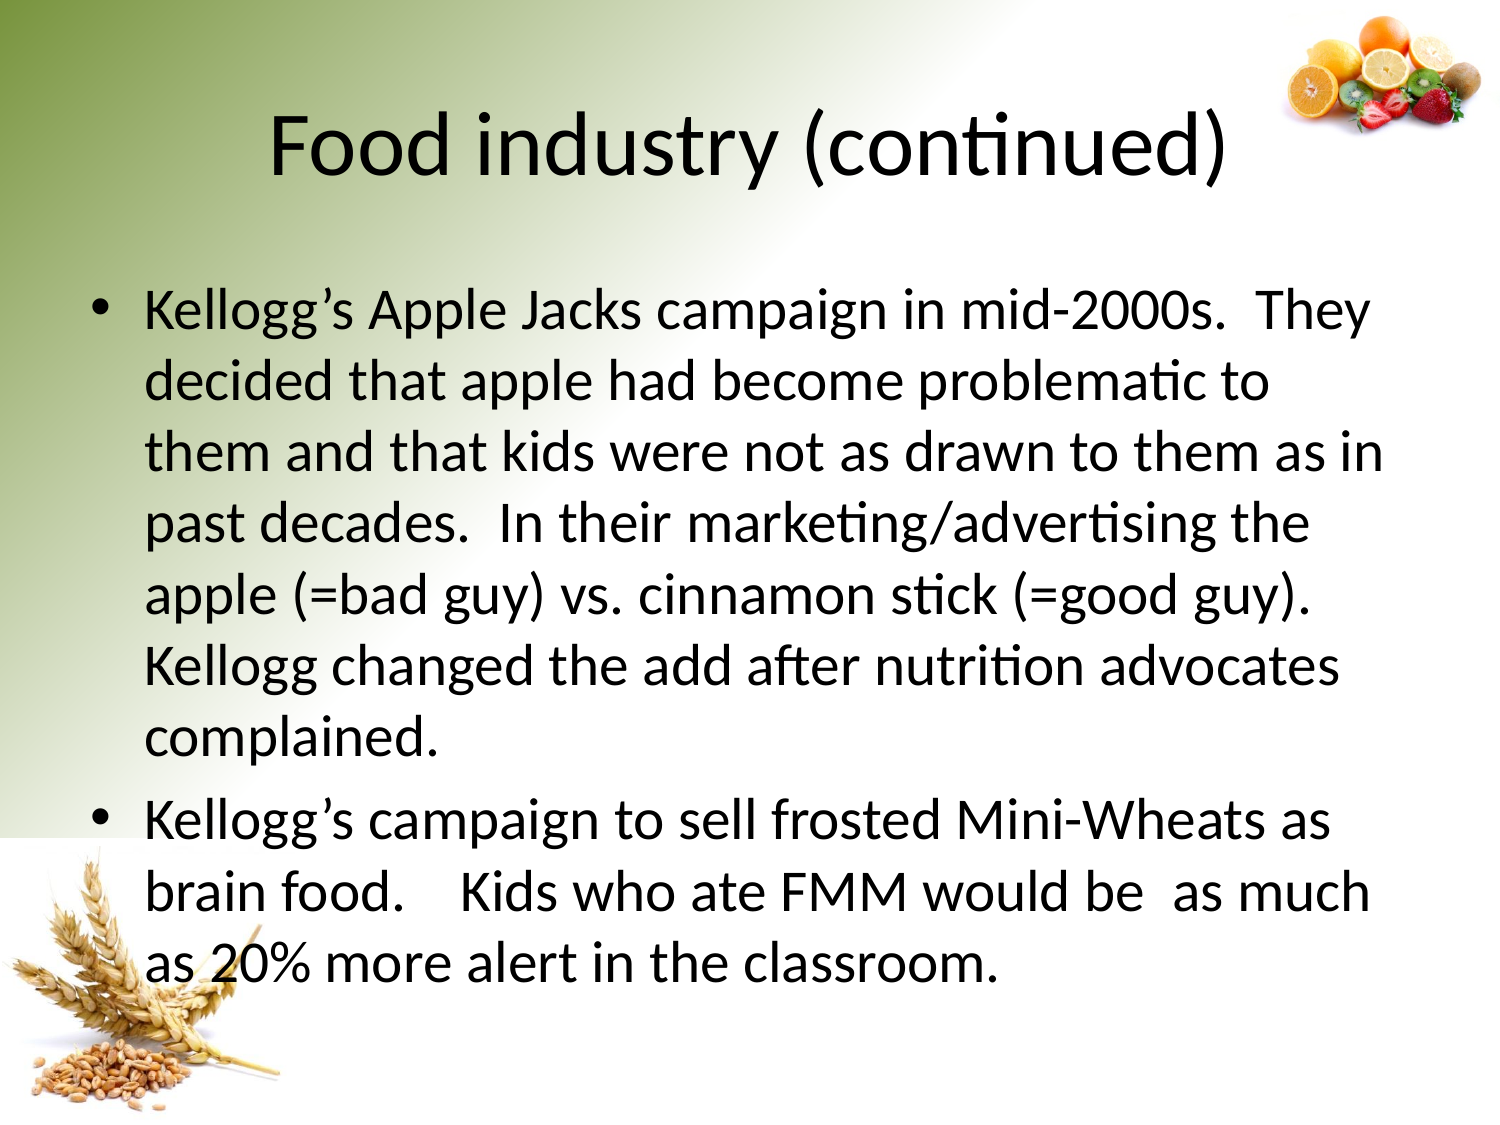

# Food industry (continued)
Kellogg’s Apple Jacks campaign in mid-2000s.  They decided that apple had become problematic to them and that kids were not as drawn to them as in past decades.  In their marketing/advertising the apple (=bad guy) vs. cinnamon stick (=good guy).  Kellogg changed the add after nutrition advocates complained.
Kellogg’s campaign to sell frosted Mini-Wheats as brain food.    Kids who ate FMM would be  as much as 20% more alert in the classroom.